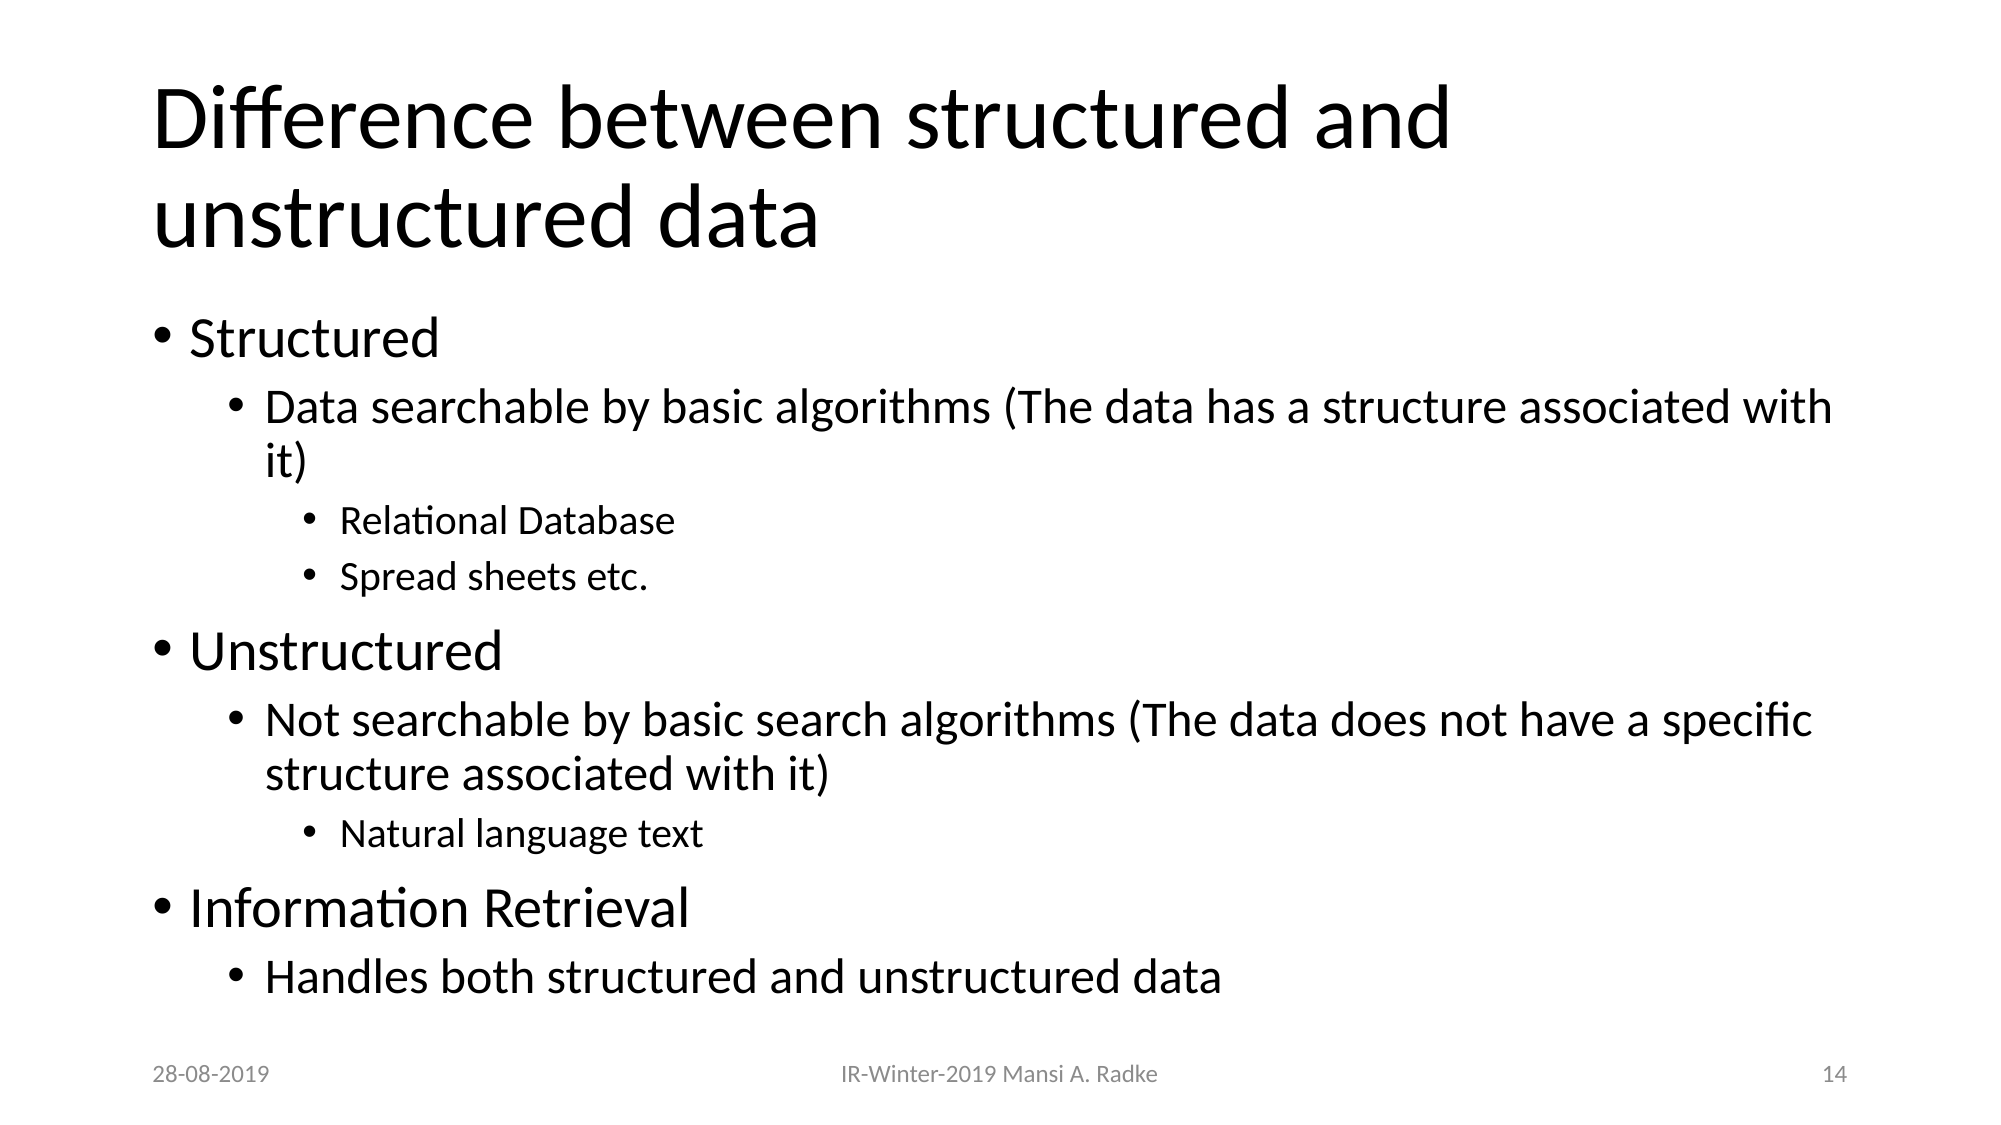

# Difference between structured and unstructured data
Structured
Data searchable by basic algorithms (The data has a structure associated with it)
Relational Database
Spread sheets etc.
Unstructured
Not searchable by basic search algorithms (The data does not have a specific structure associated with it)
Natural language text
Information Retrieval
Handles both structured and unstructured data

28-08-2019
IR-Winter-2019 Mansi A. Radke
14